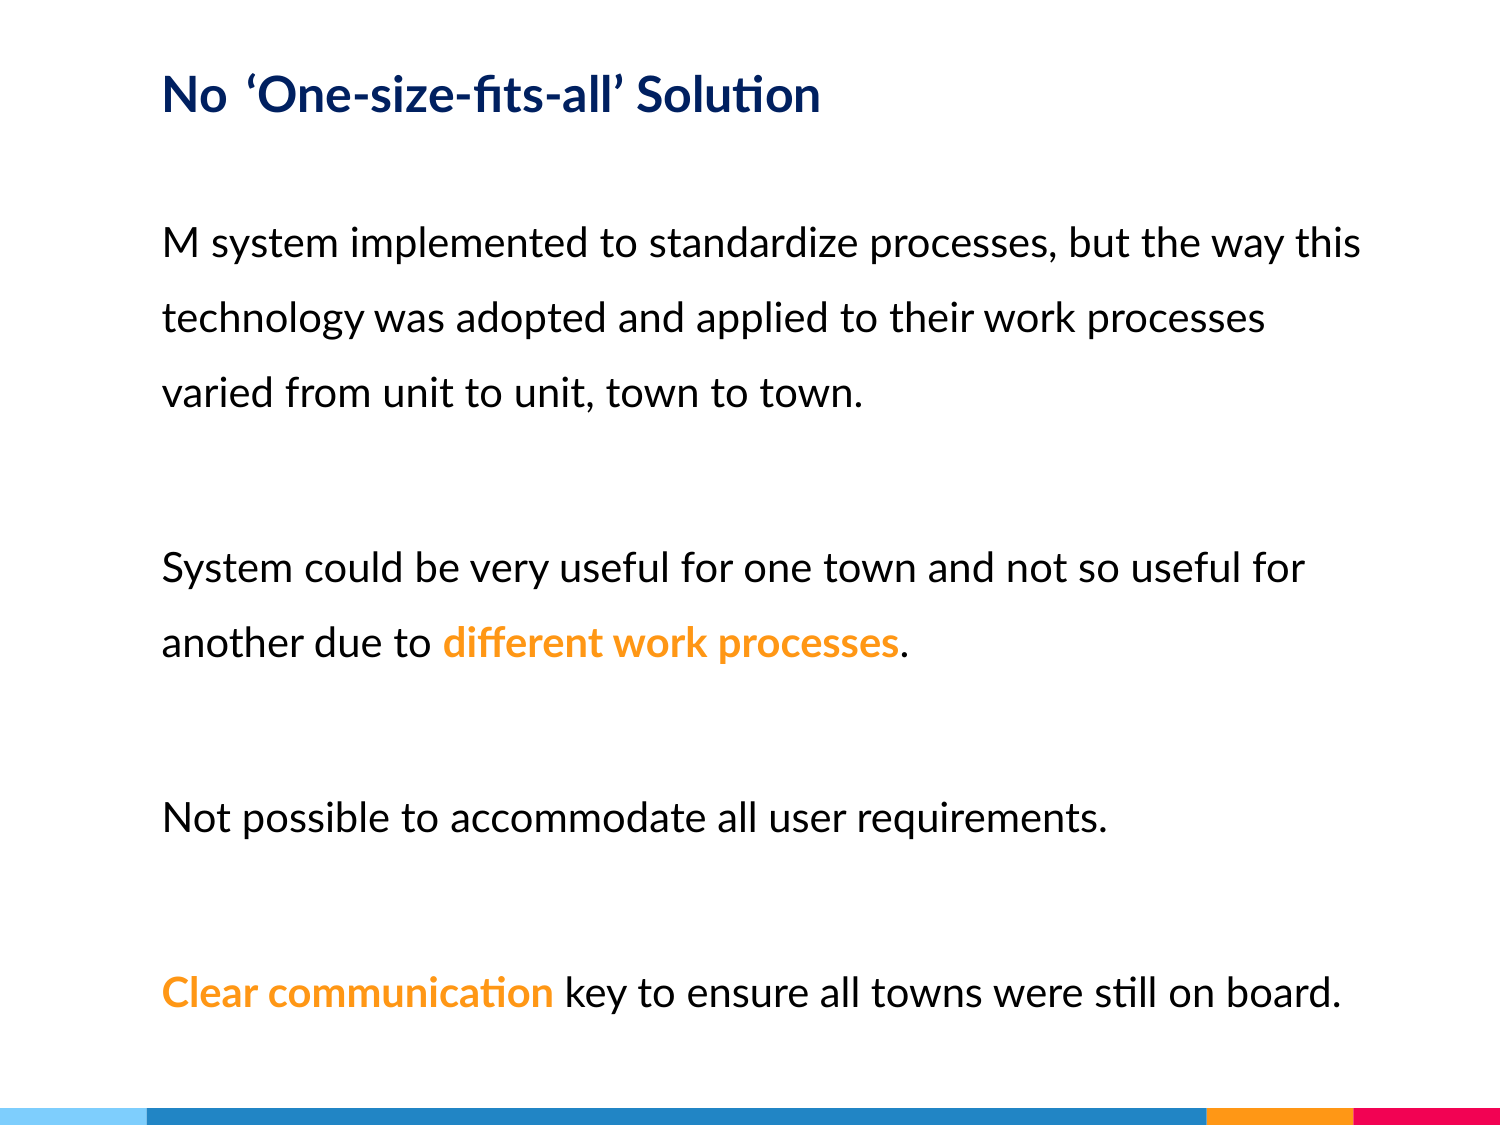

No ‘One-size-fits-all’ Solution
M system implemented to standardize processes, but the way this technology was adopted and applied to their work processes varied from unit to unit, town to town.

System could be very useful for one town and not so useful for another due to different work processes.

Not possible to accommodate all user requirements.

Clear communication key to ensure all towns were still on board.